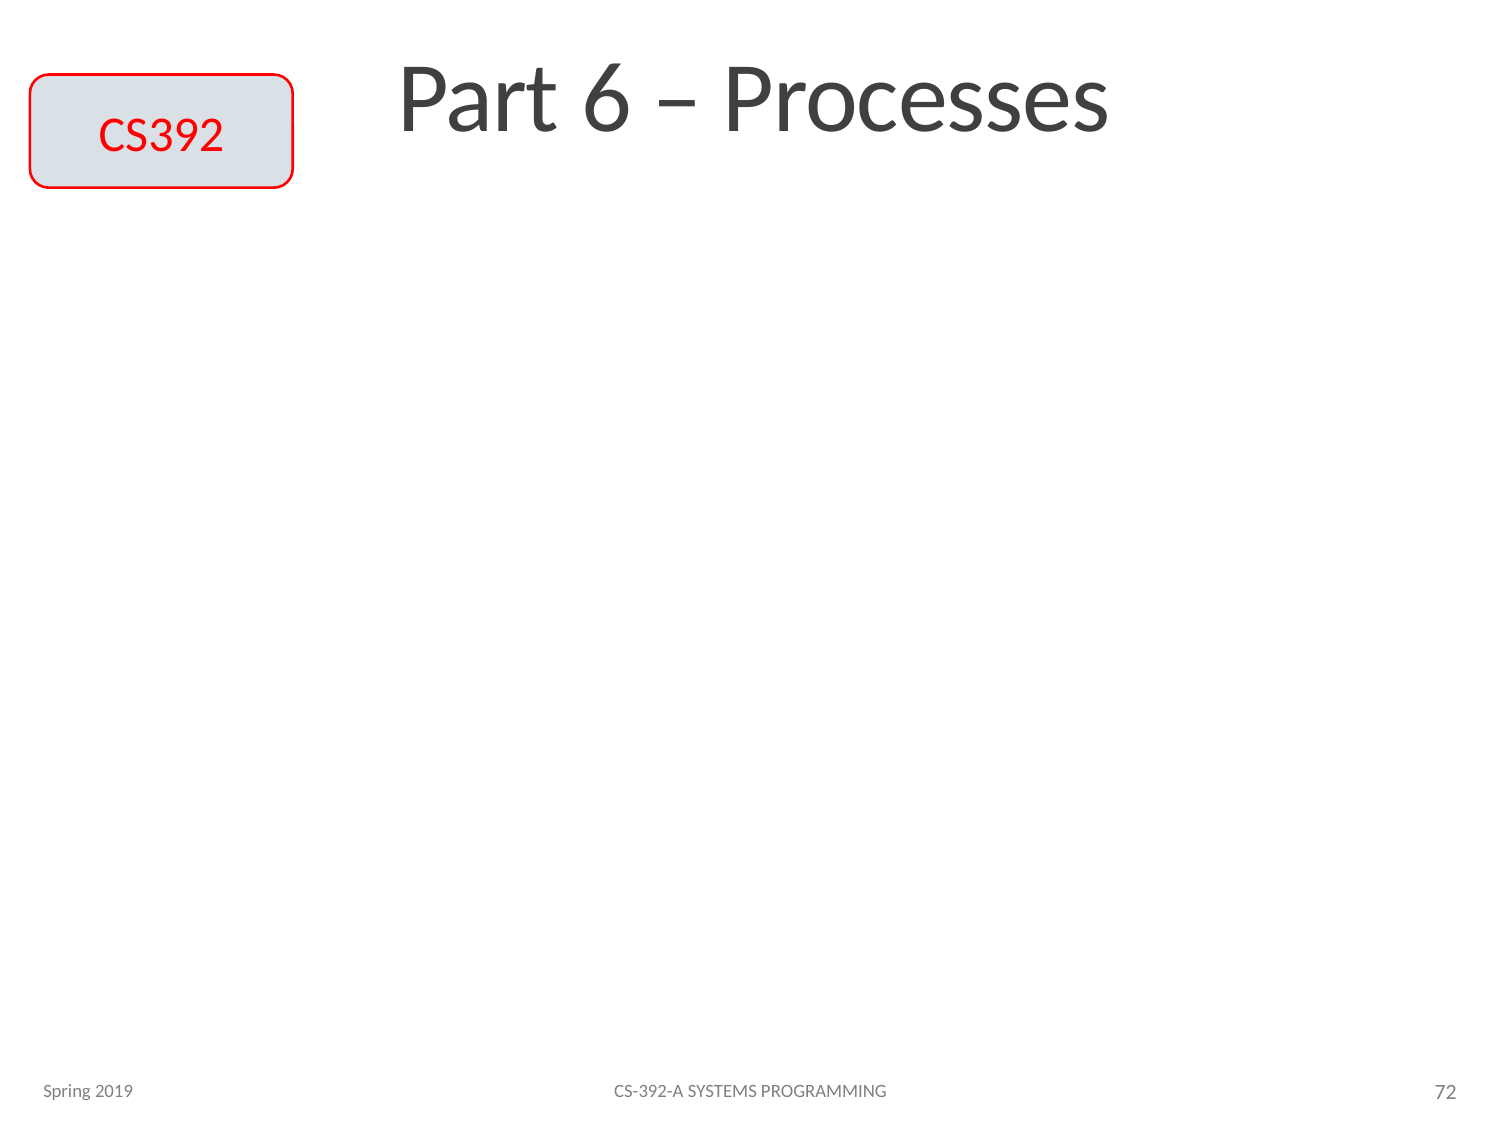

# Part 6 – Processes
CS392
Spring 2019
CS-392-A Systems Programming
72